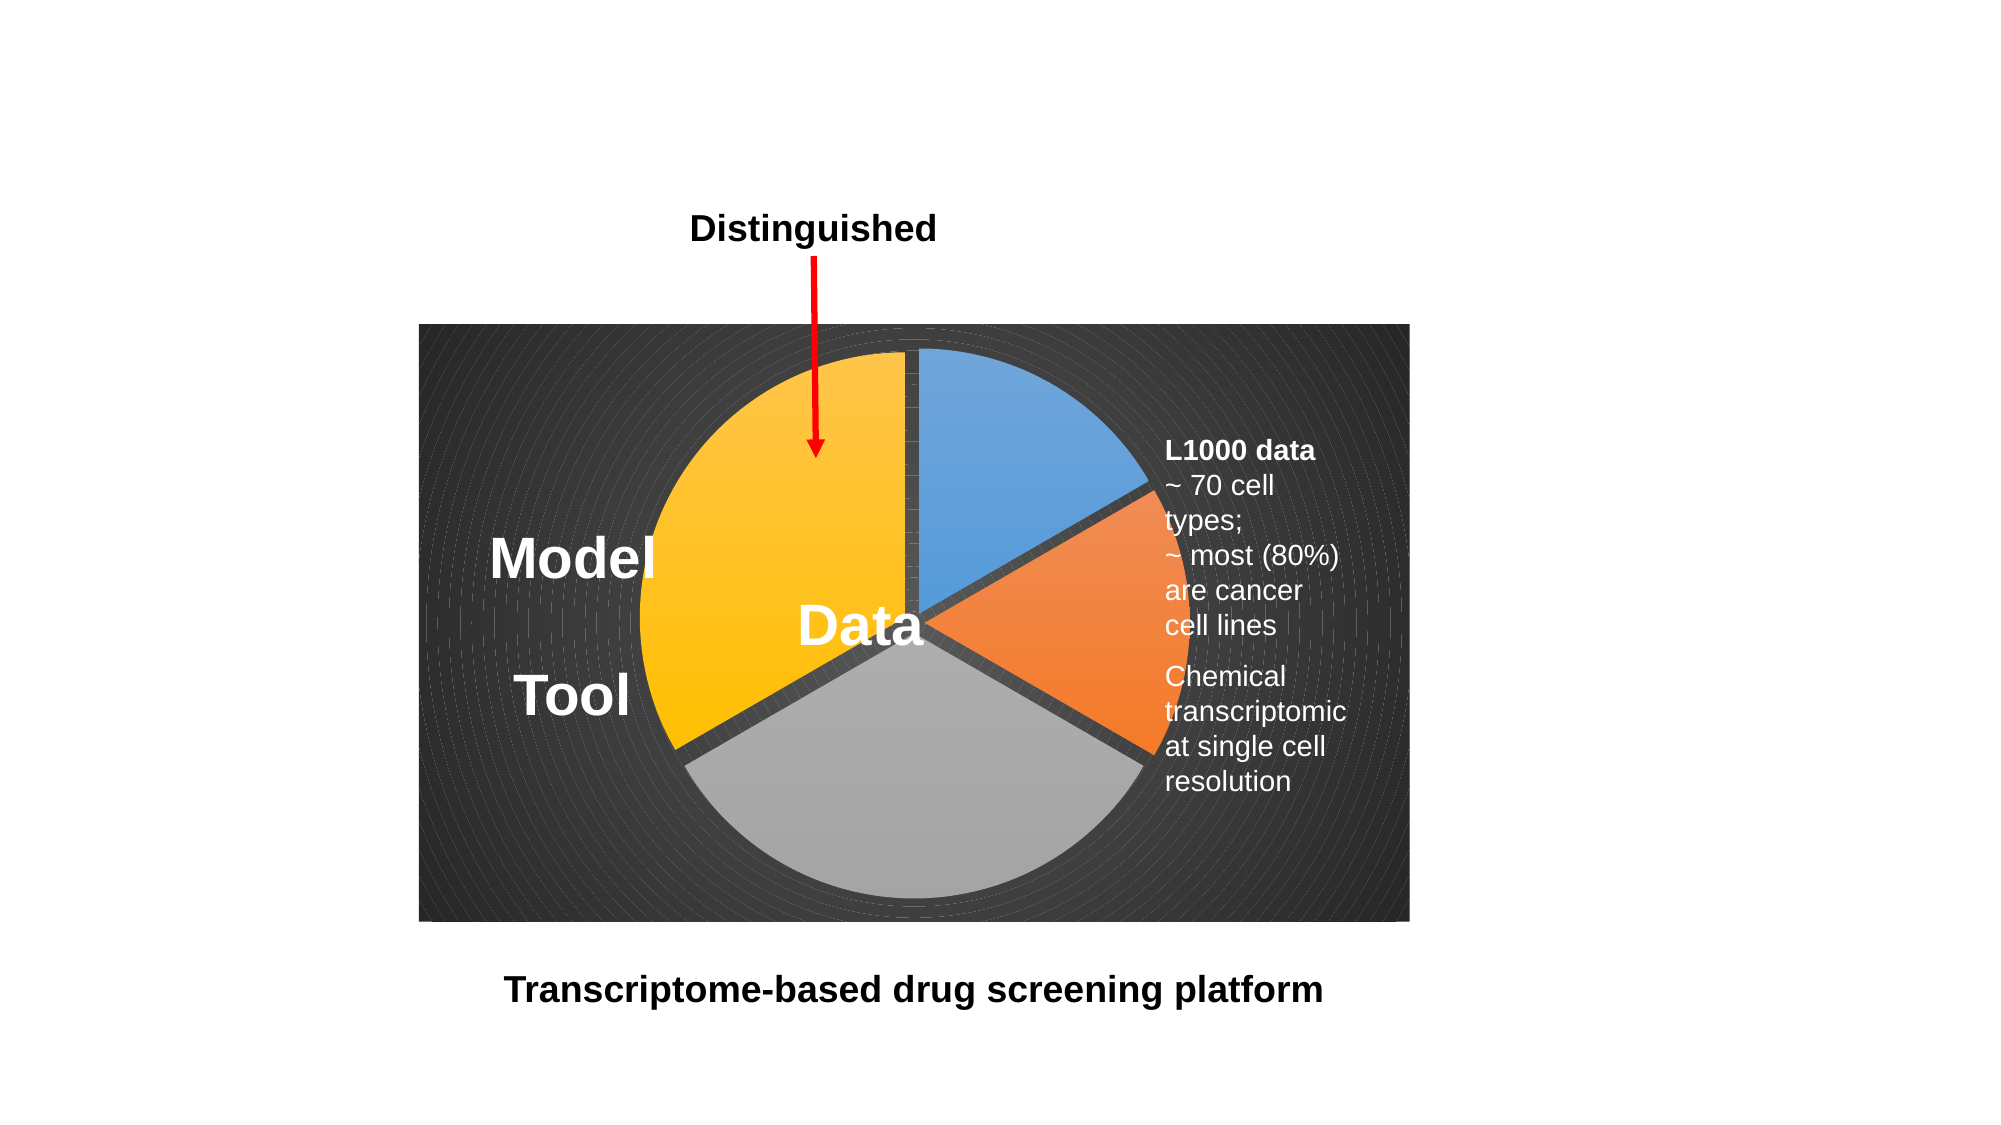

Distinguished

[unsupported chart]

Model
L1000 data
~ 70 cell types;
~ most (80%) are cancer cell lines
Data
Platform
Data
Tool development
Tool
Chemical transcriptomic at single cell resolution
Transcriptome-based drug screening platform